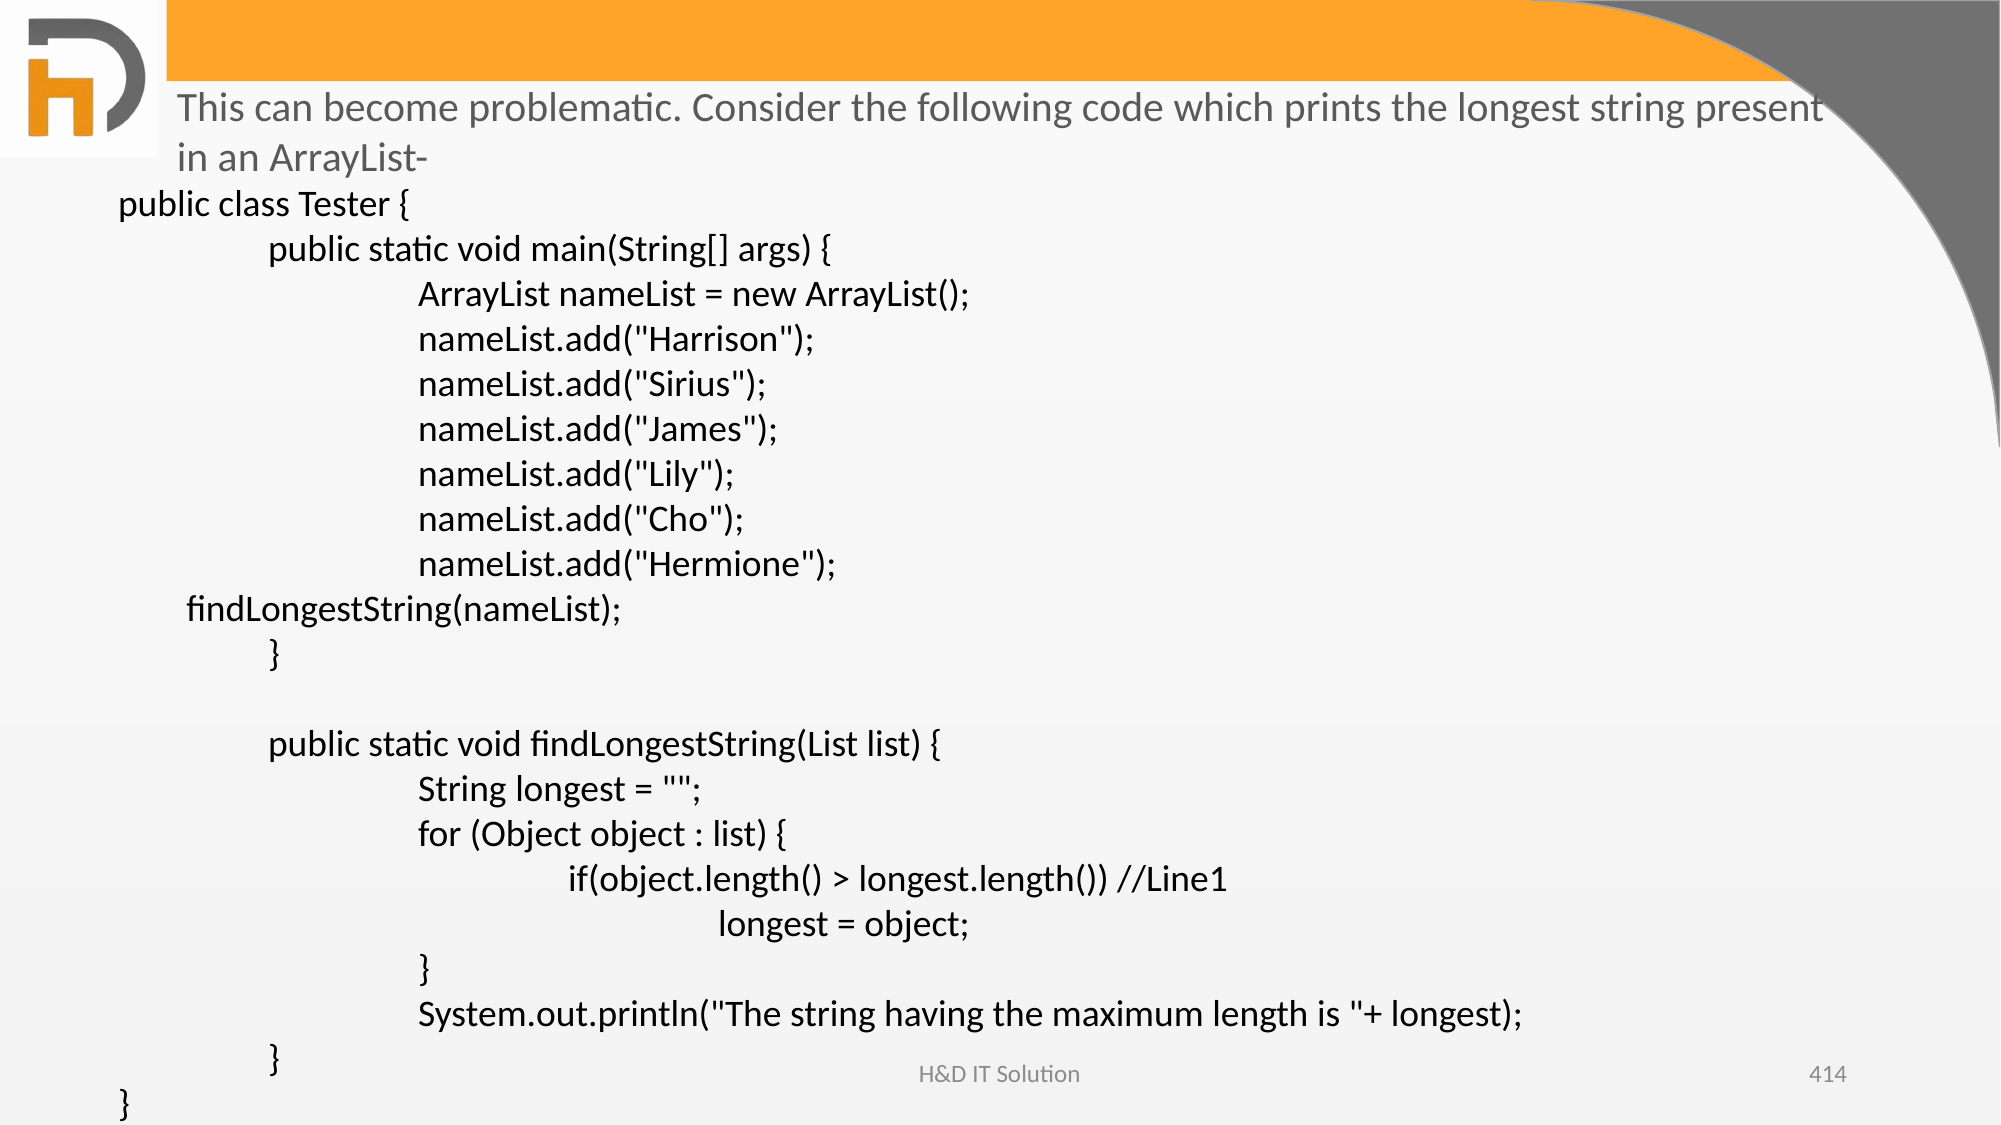

This can become problematic. Consider the following code which prints the longest string present in an ArrayList-
public class Tester {
	public static void main(String[] args) {
		ArrayList nameList = new ArrayList();
		nameList.add("Harrison");
		nameList.add("Sirius");
		nameList.add("James");
		nameList.add("Lily");
		nameList.add("Cho");
		nameList.add("Hermione");
        findLongestString(nameList);
	}

	public static void findLongestString(List list) {
		String longest = "";
		for (Object object : list) {
			if(object.length() > longest.length()) //Line1
				longest = object;
		}
		System.out.println("The string having the maximum length is "+ longest);
	}
}
H&D IT Solution
414